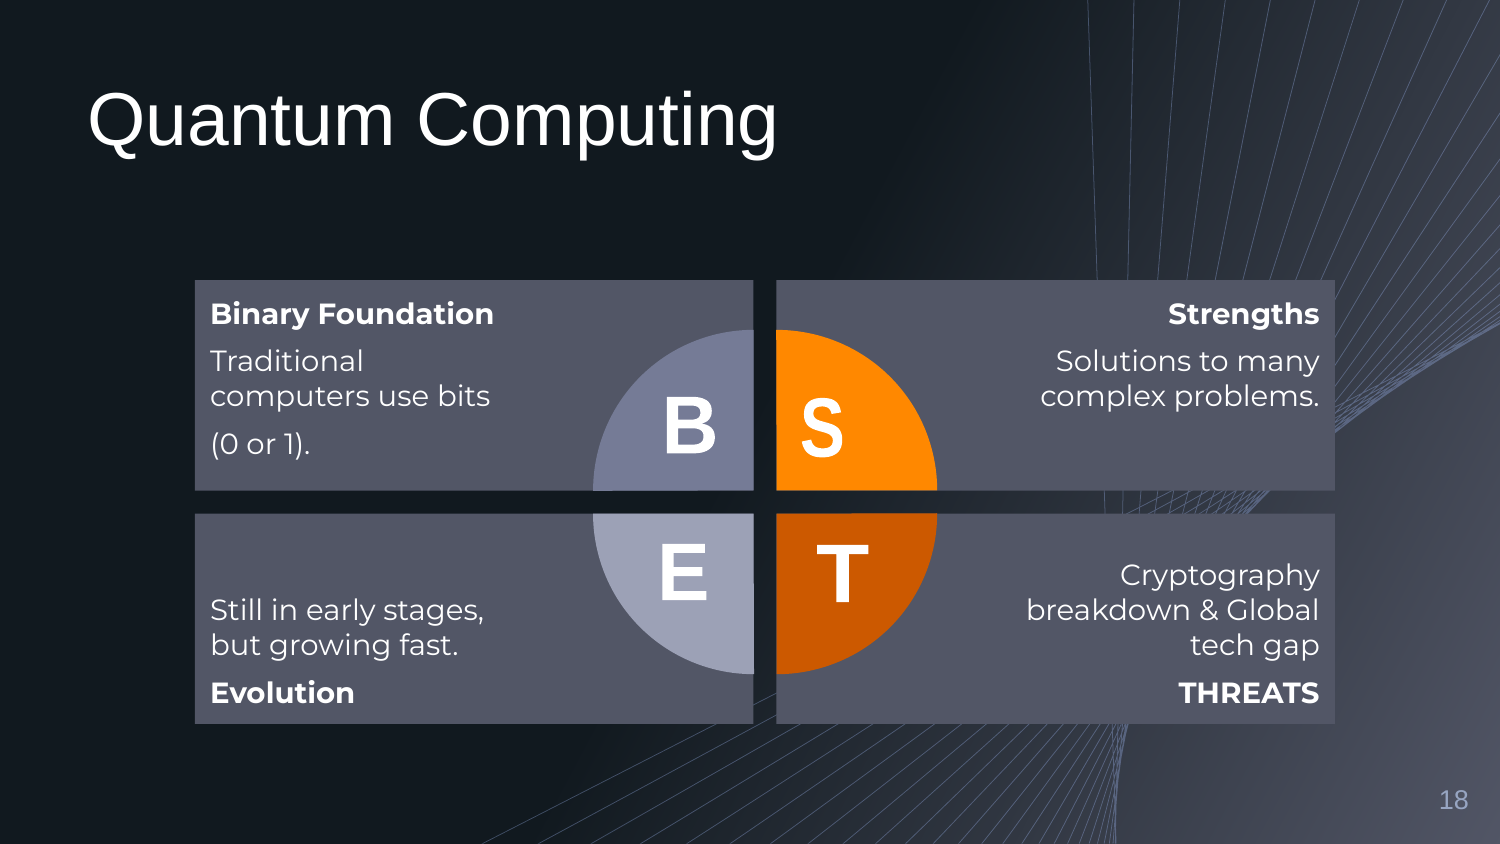

# Quantum Computing
Binary Foundation
Traditional computers use bits
(0 or 1).
Strengths
Solutions to many complex problems.

B
S

Still in early stages, but growing fast.
Evolution
Cryptography breakdown & Global tech gap
THREATS
E
T
18